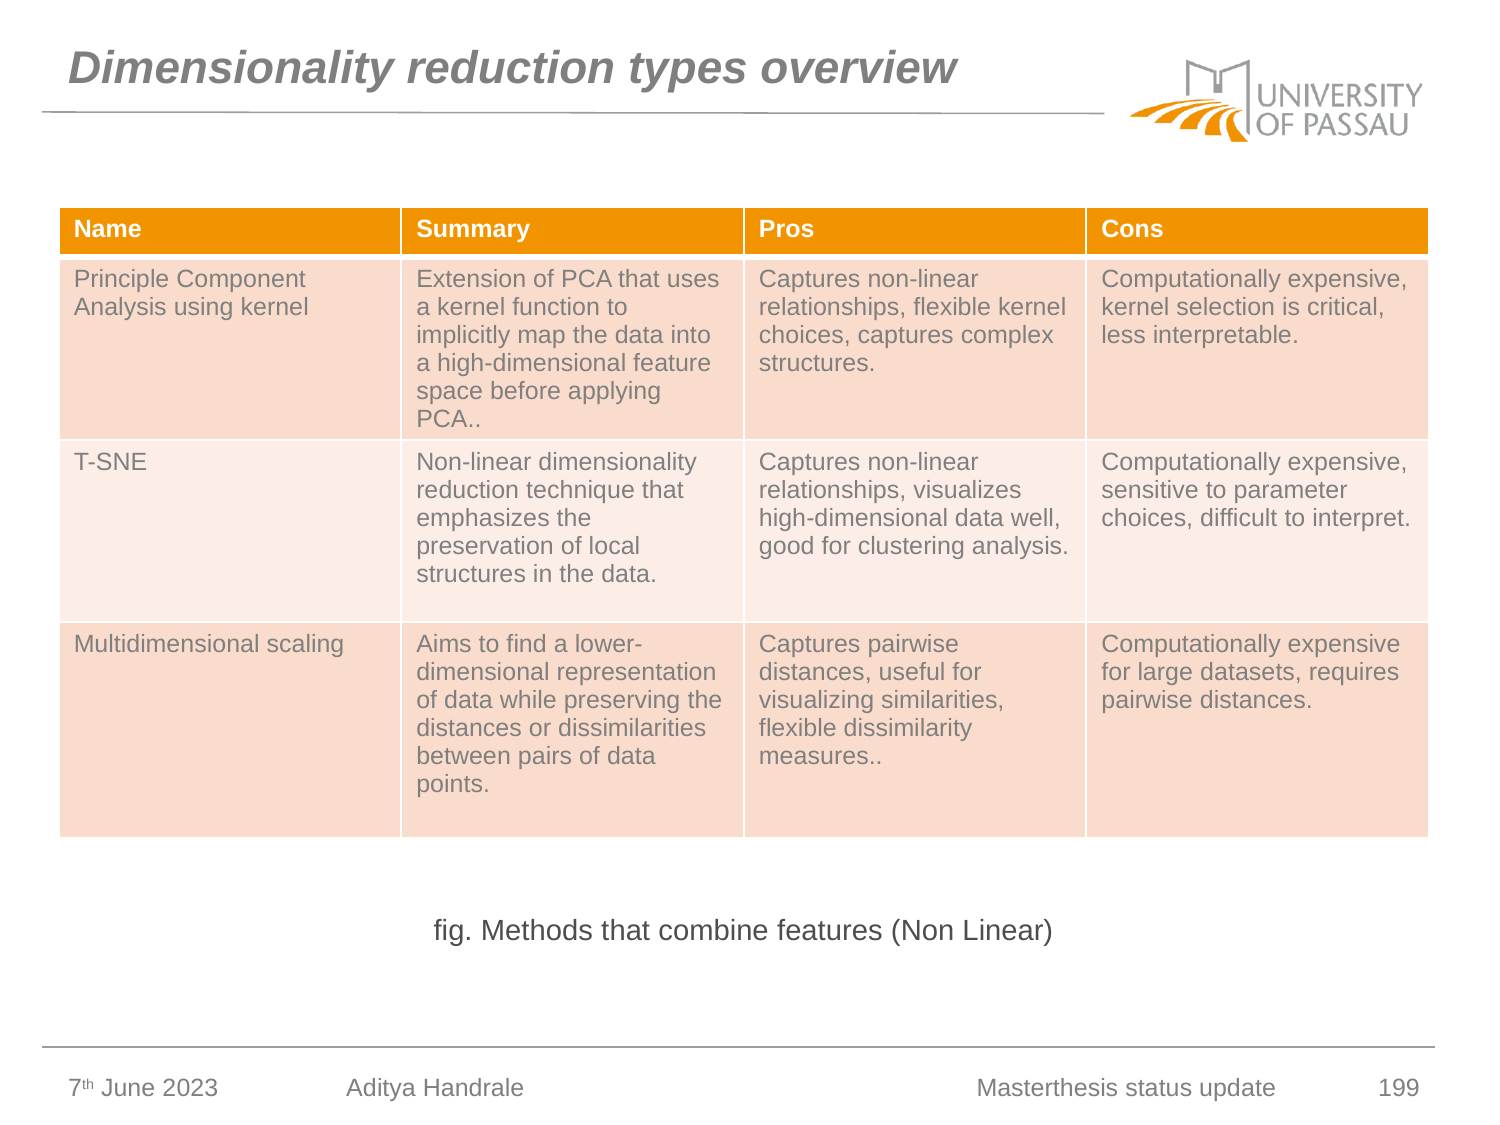

# Dimensionality reduction types overview
| Name | Summary | Pros | Cons |
| --- | --- | --- | --- |
| Principle Component Analysis using kernel | Extension of PCA that uses a kernel function to implicitly map the data into a high-dimensional feature space before applying PCA.. | Captures non-linear relationships, flexible kernel choices, captures complex structures. | Computationally expensive, kernel selection is critical, less interpretable. |
| T-SNE | Non-linear dimensionality reduction technique that emphasizes the preservation of local structures in the data. | Captures non-linear relationships, visualizes high-dimensional data well, good for clustering analysis. | Computationally expensive, sensitive to parameter choices, difficult to interpret. |
| Multidimensional scaling | Aims to find a lower-dimensional representation of data while preserving the distances or dissimilarities between pairs of data points. | Captures pairwise distances, useful for visualizing similarities, flexible dissimilarity measures.. | Computationally expensive for large datasets, requires pairwise distances. |
fig. Methods that combine features (Non Linear)
7th June 2023
Aditya Handrale
Masterthesis status update
199